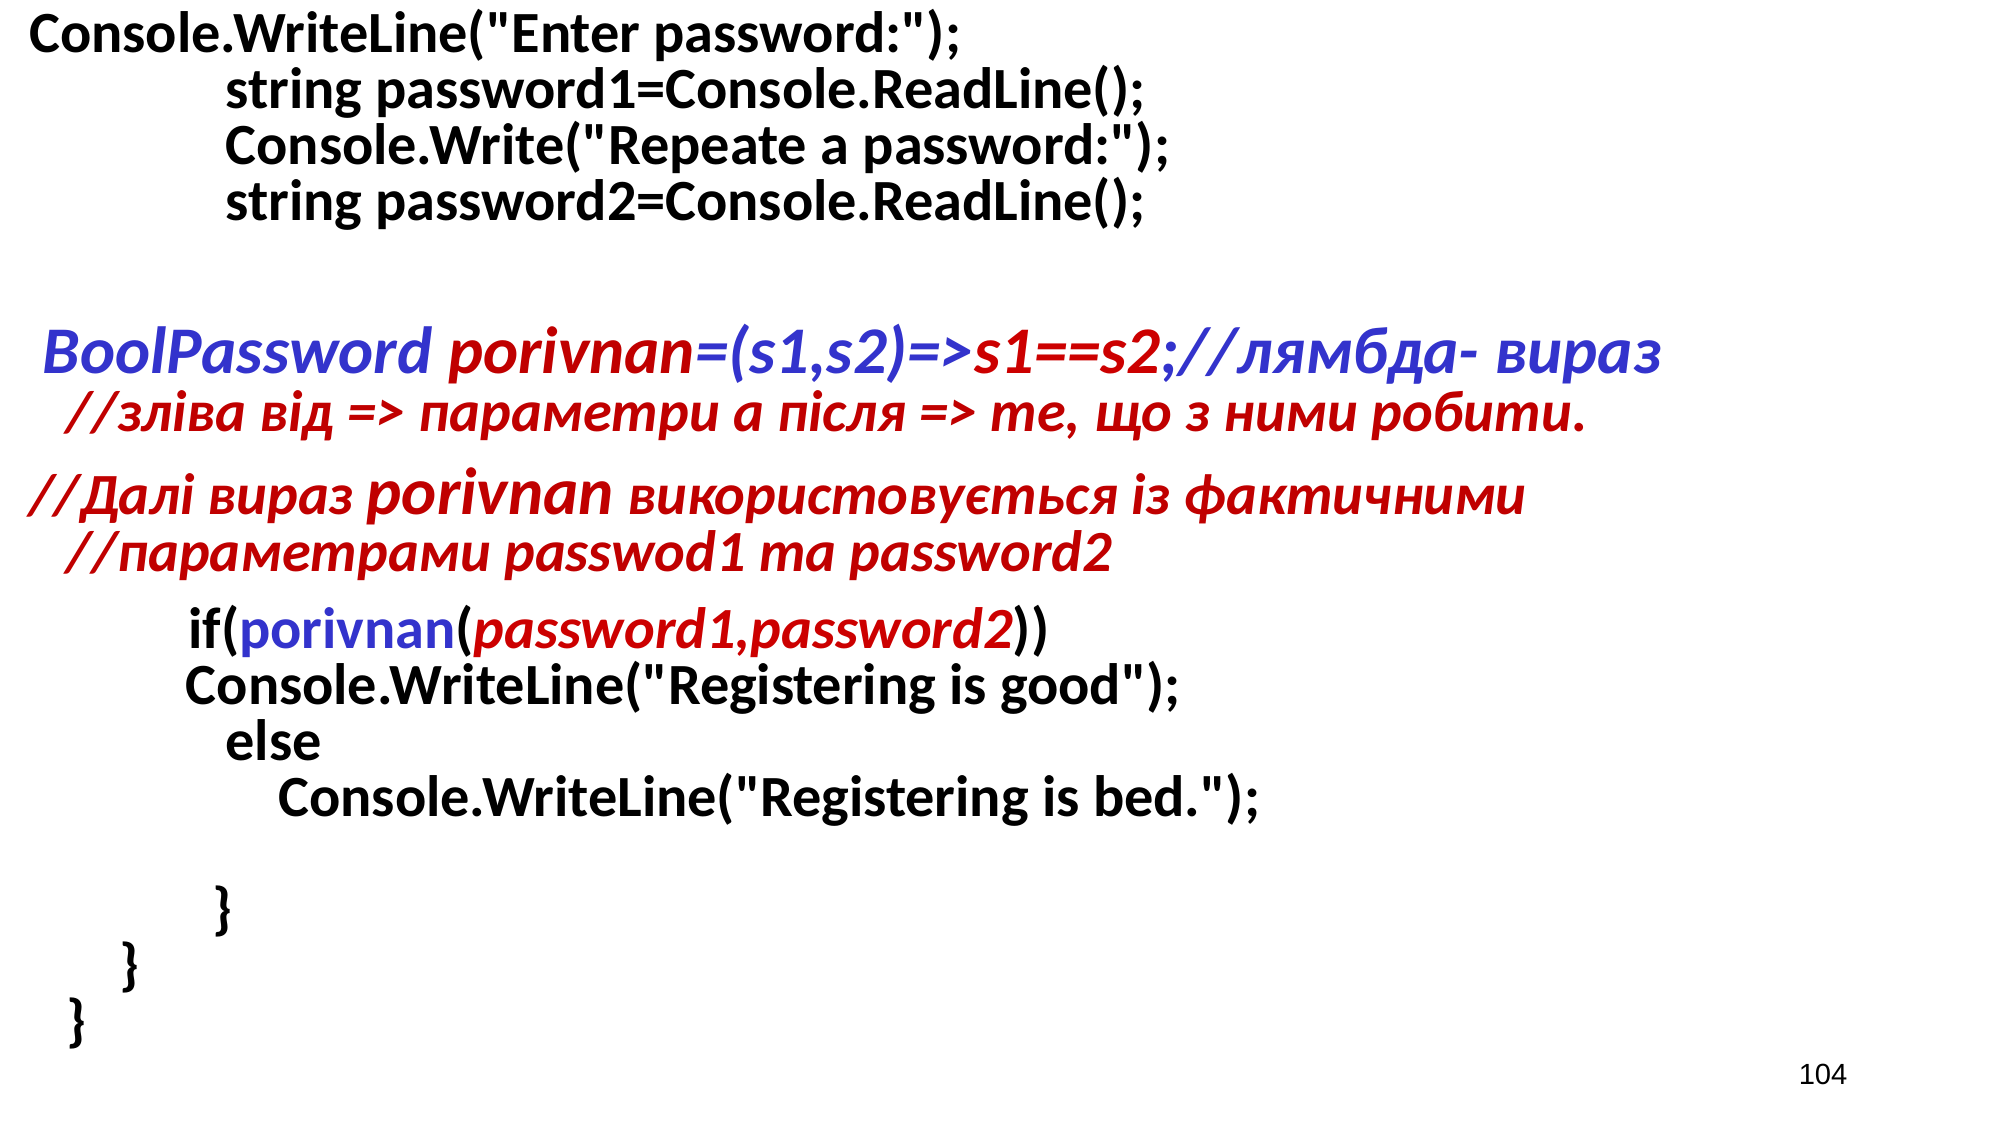

Console.WriteLine("Enter password:");
            string password1=Console.ReadLine();
            Console.Write("Repeate a password:");
            string password2=Console.ReadLine();
 BoolPassword porivnan=(s1,s2)=>s1==s2;//лямбда- вираз
//зліва від => параметри а після => те, що з ними робити.
//Далі вираз porivnan використовується із фактичними //параметрами passwod1 та password2
            if(porivnan(password1,password2))
         Console.WriteLine("Registering is good");
            else
                Console.WriteLine("Registering is bed.");
                  
           }
    }
}
104